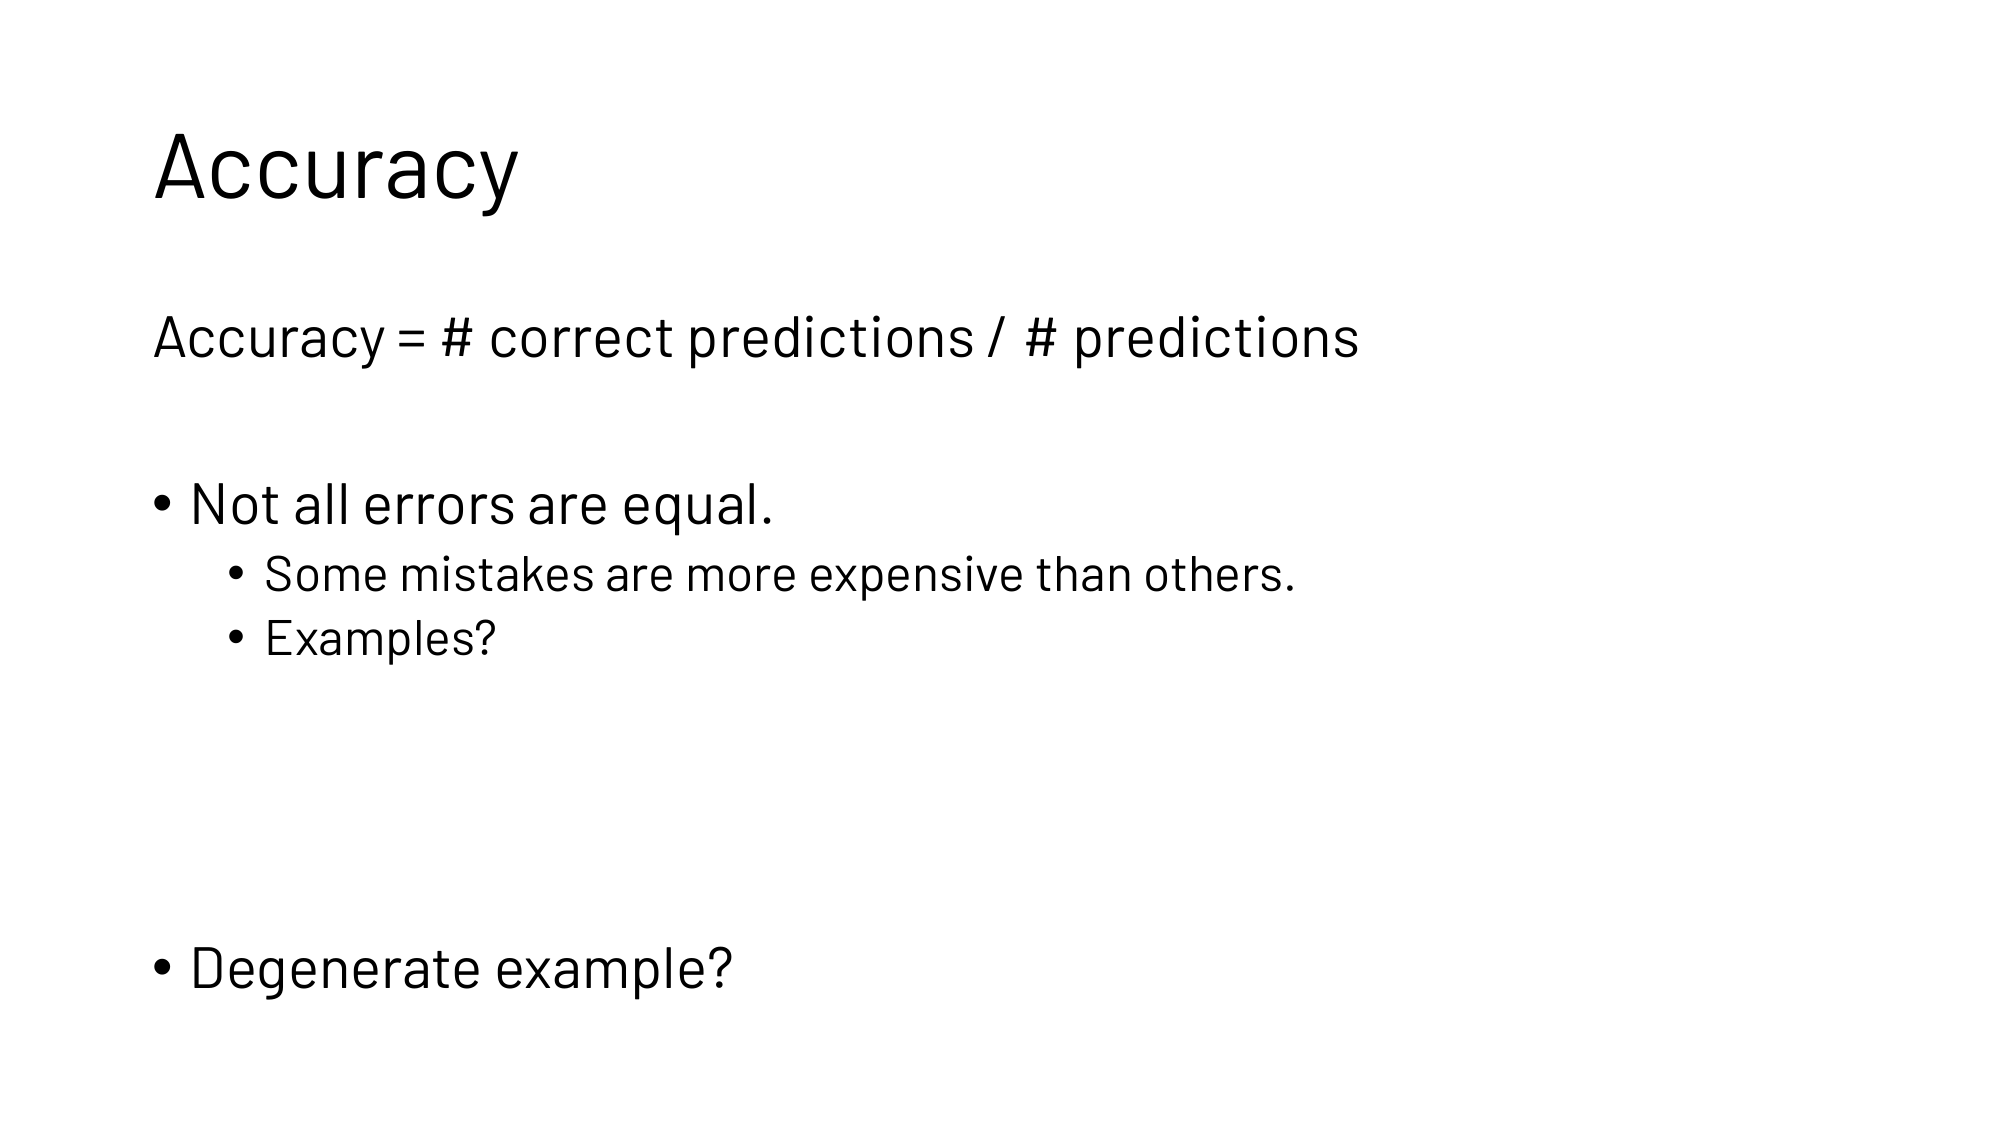

# Accuracy
Accuracy = # correct predictions / # predictions

Not all errors are equal.
Some mistakes are more expensive than others.
Examples?

Degenerate example?